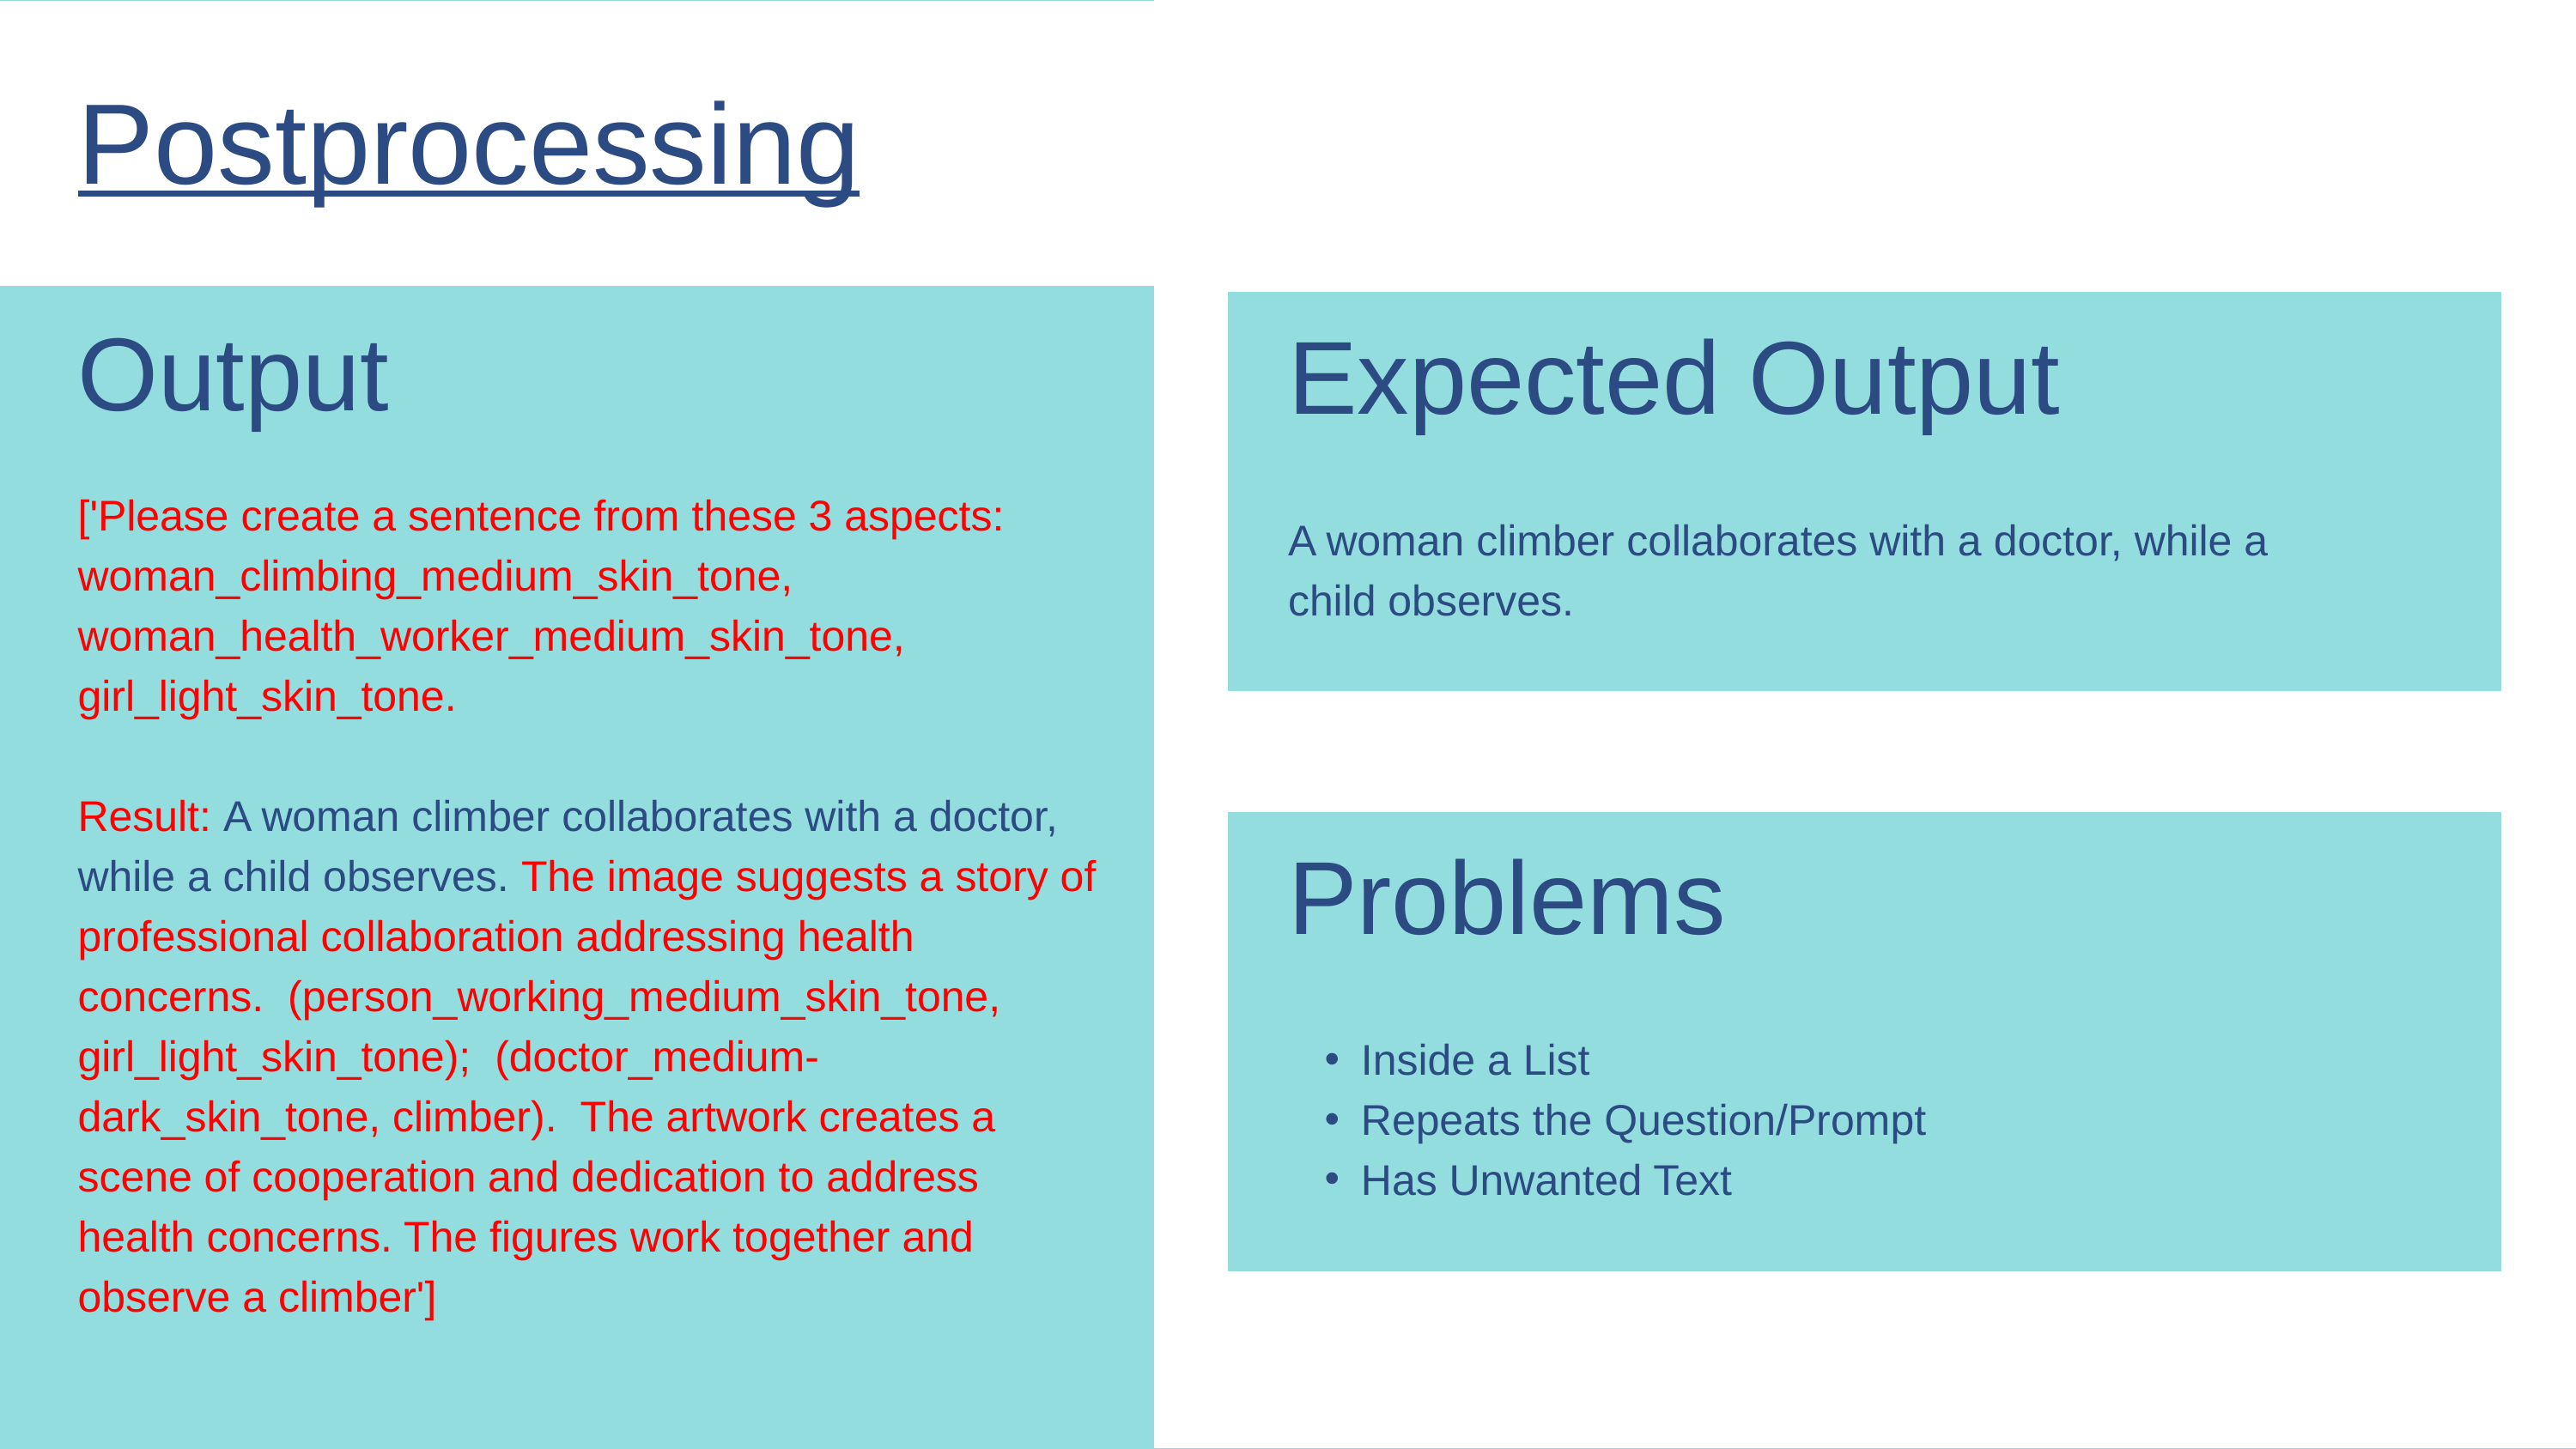

Postprocessing

Expected Output
A woman climber collaborates with a doctor, while a child observes.
Output
['Please create a sentence from these 3 aspects: woman_climbing_medium_skin_tone, woman_health_worker_medium_skin_tone, girl_light_skin_tone.

Result: A woman climber collaborates with a doctor, while a child observes. The image suggests a story of professional collaboration addressing health concerns.  (person_working_medium_skin_tone, girl_light_skin_tone);  (doctor_medium-dark_skin_tone, climber).  The artwork creates a scene of cooperation and dedication to address health concerns. The figures work together and observe a climber']

Problems
Inside a List
Repeats the Question/Prompt
Has Unwanted Text